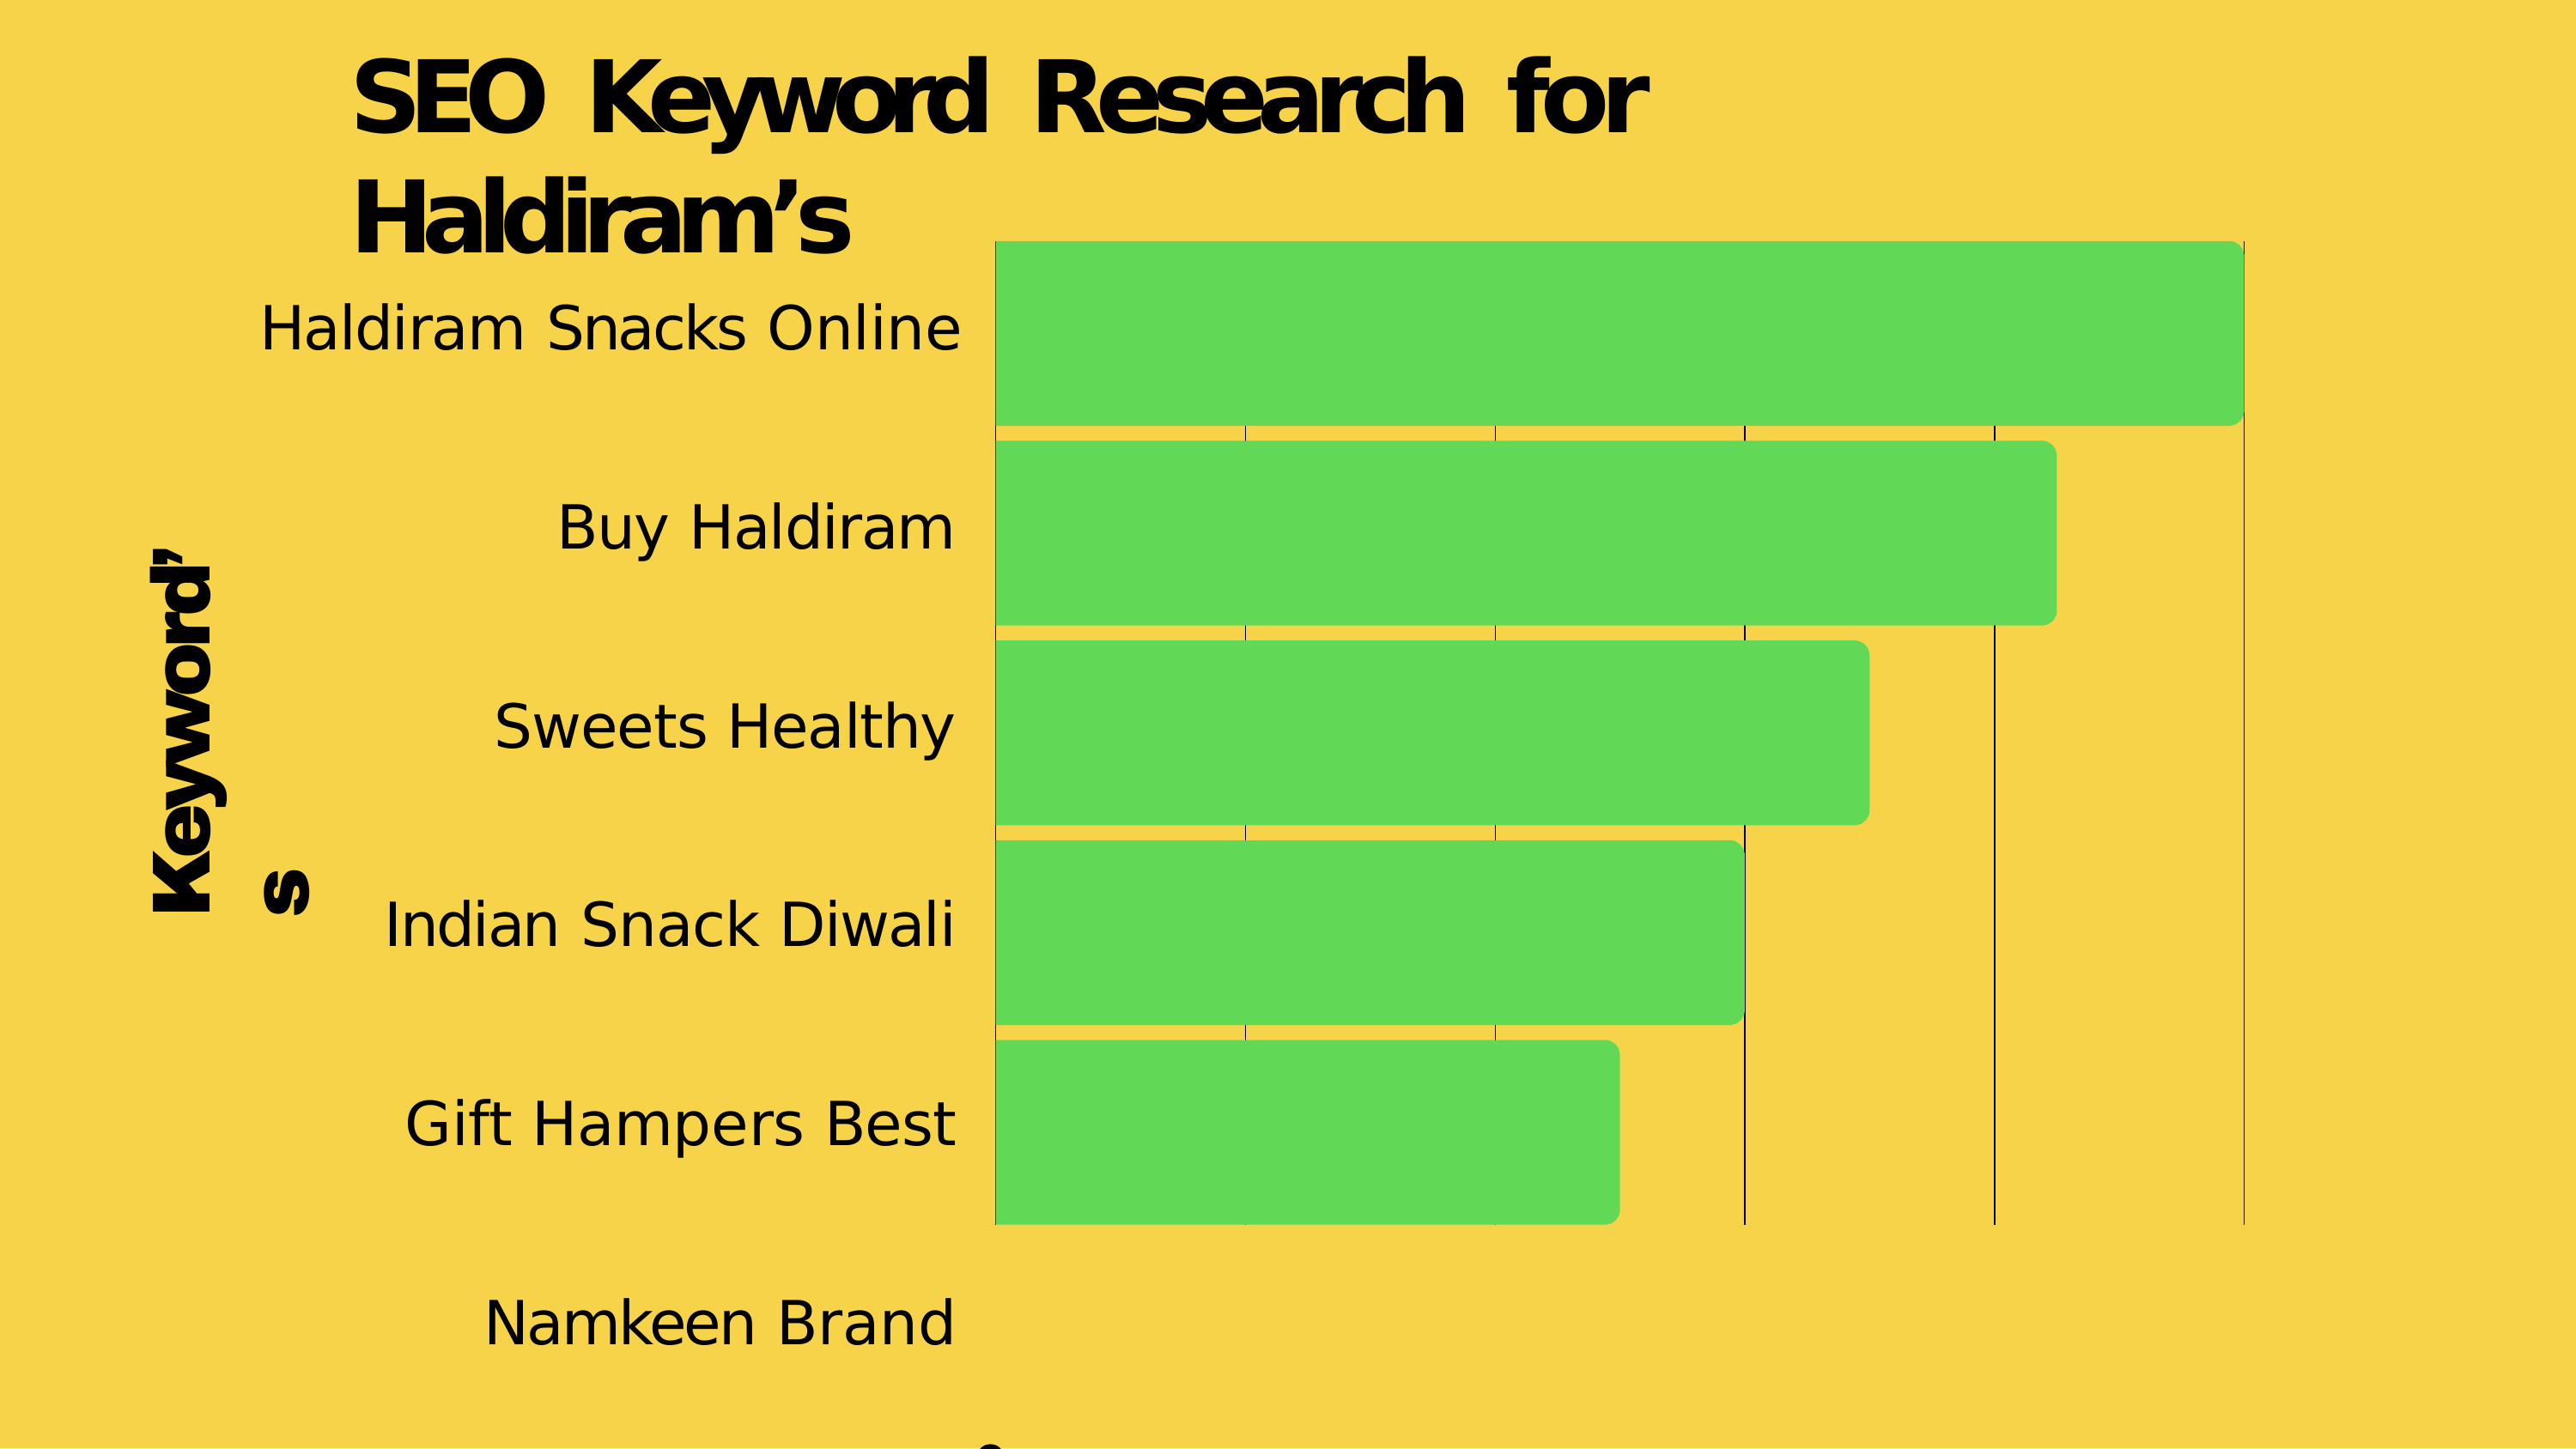

# SEO Keyword Research for Haldiram’s

Haldiram Snacks Online
Buy Haldiram Sweets Healthy Indian Snack Diwali Gift Hampers Best Namkeen Brand

0	2000	4000	6000	8000	10000
Search Volume (per Month)
Keyword’s